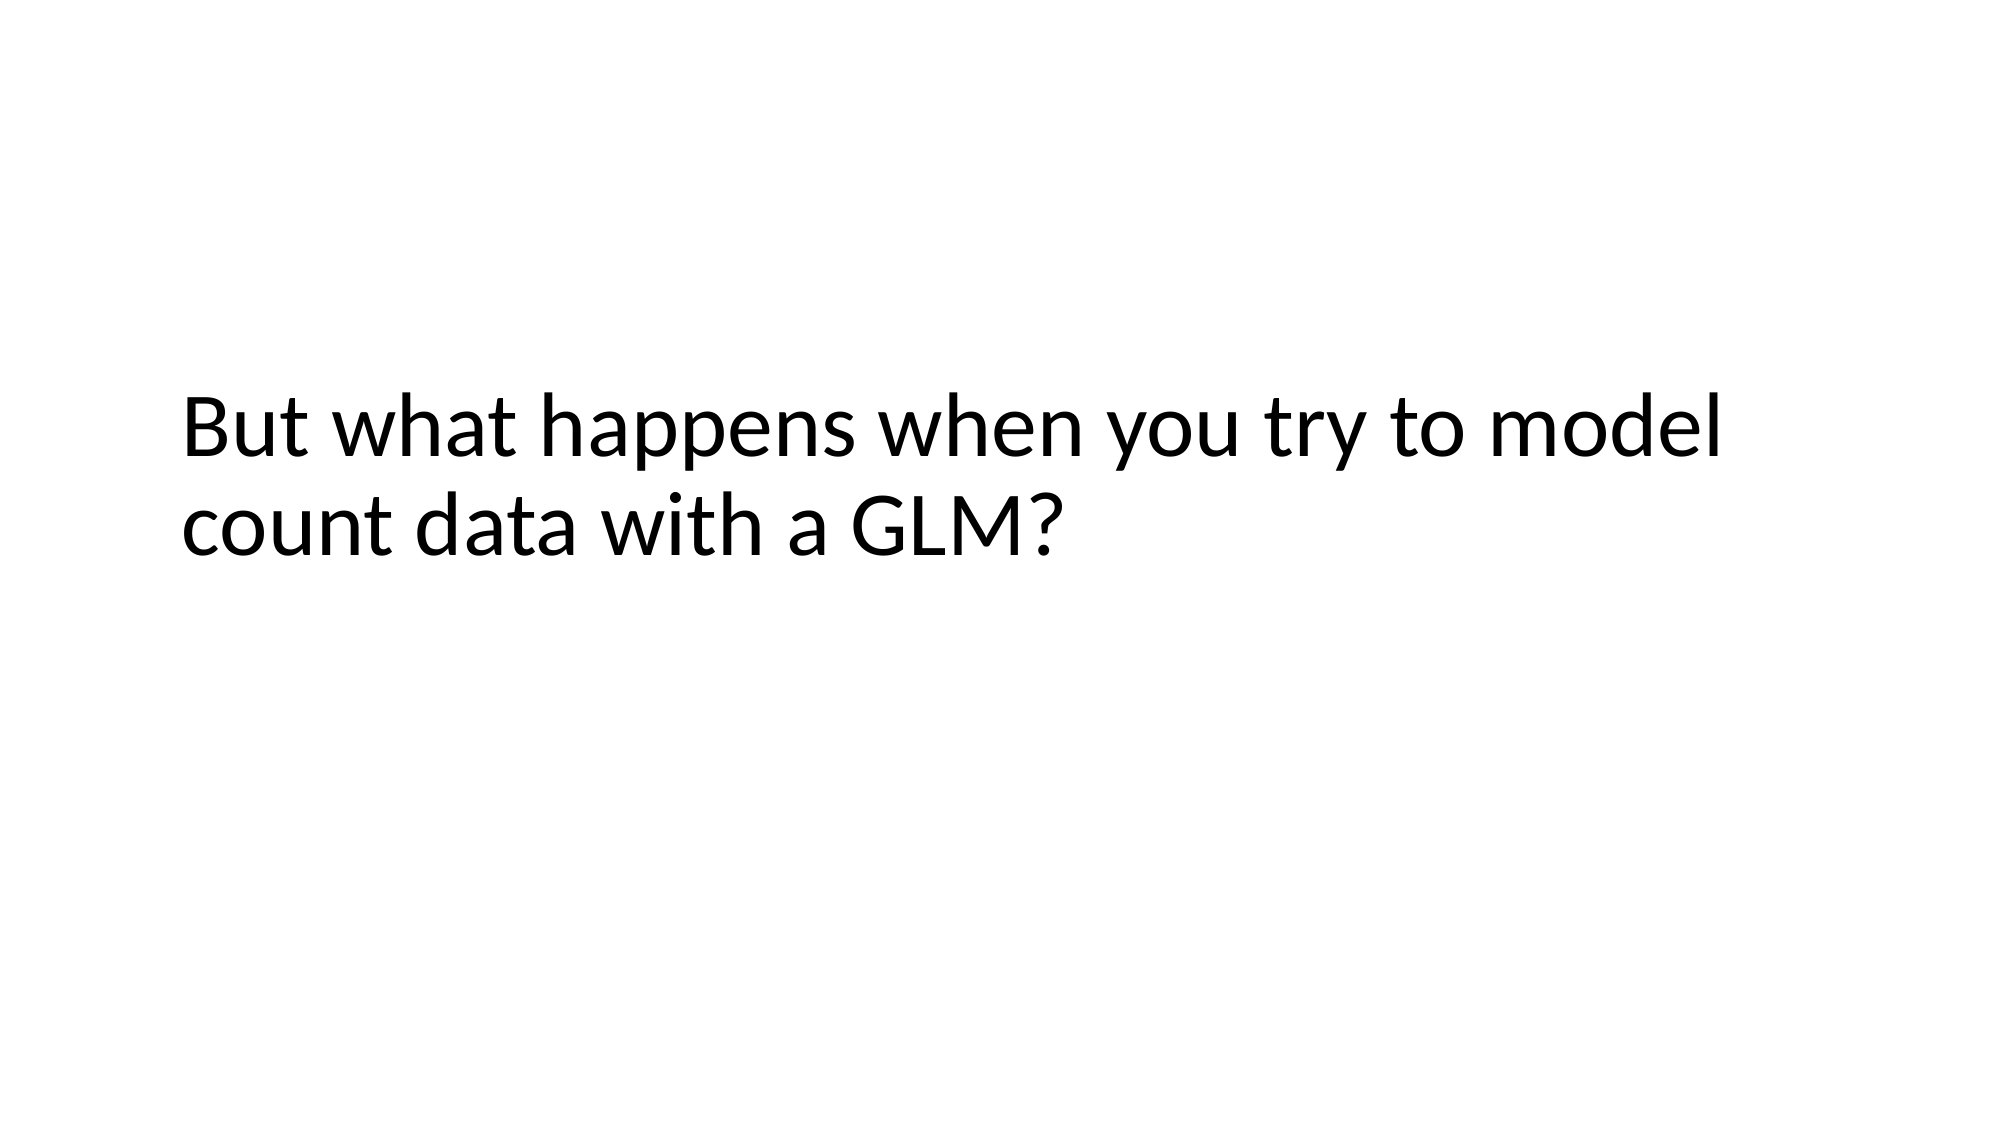

# But what happens when you try to model count data with a GLM?